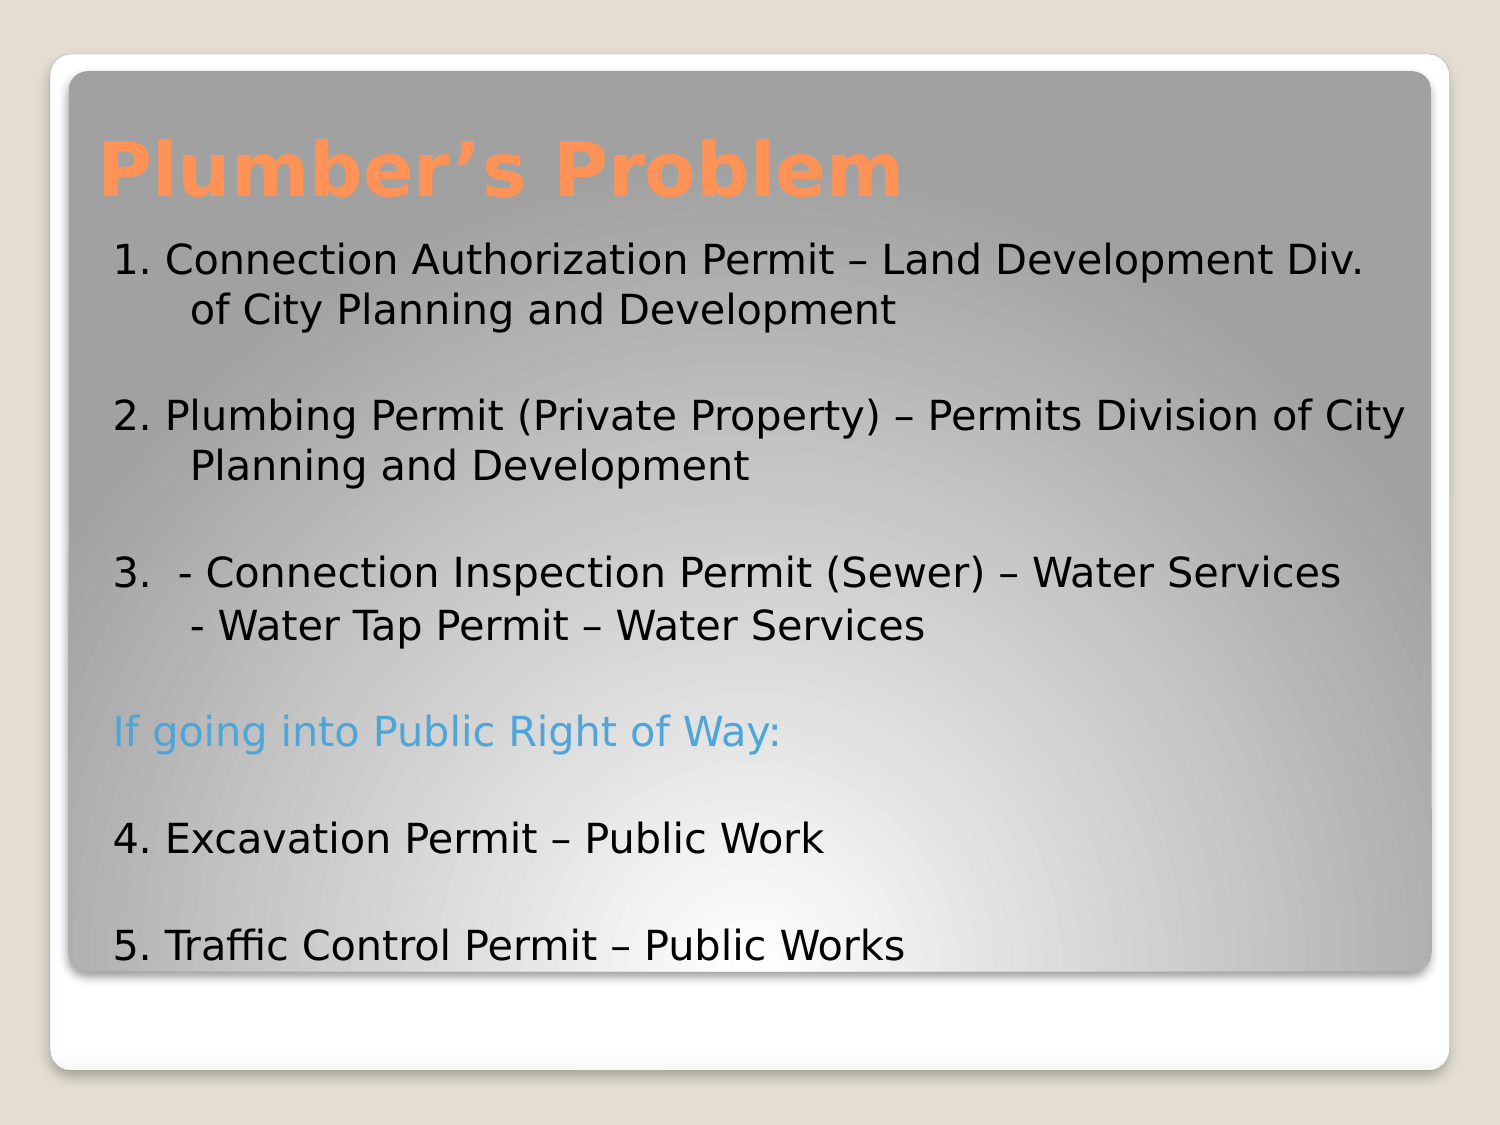

# Plumber’s Problem
1. Connection Authorization Permit – Land Development Div. of City Planning and Development

2. Plumbing Permit (Private Property) – Permits Division of City Planning and Development

3.  - Connection Inspection Permit (Sewer) – Water Services
	- Water Tap Permit – Water Services

If going into Public Right of Way:

4. Excavation Permit – Public Work

5. Traffic Control Permit – Public Works